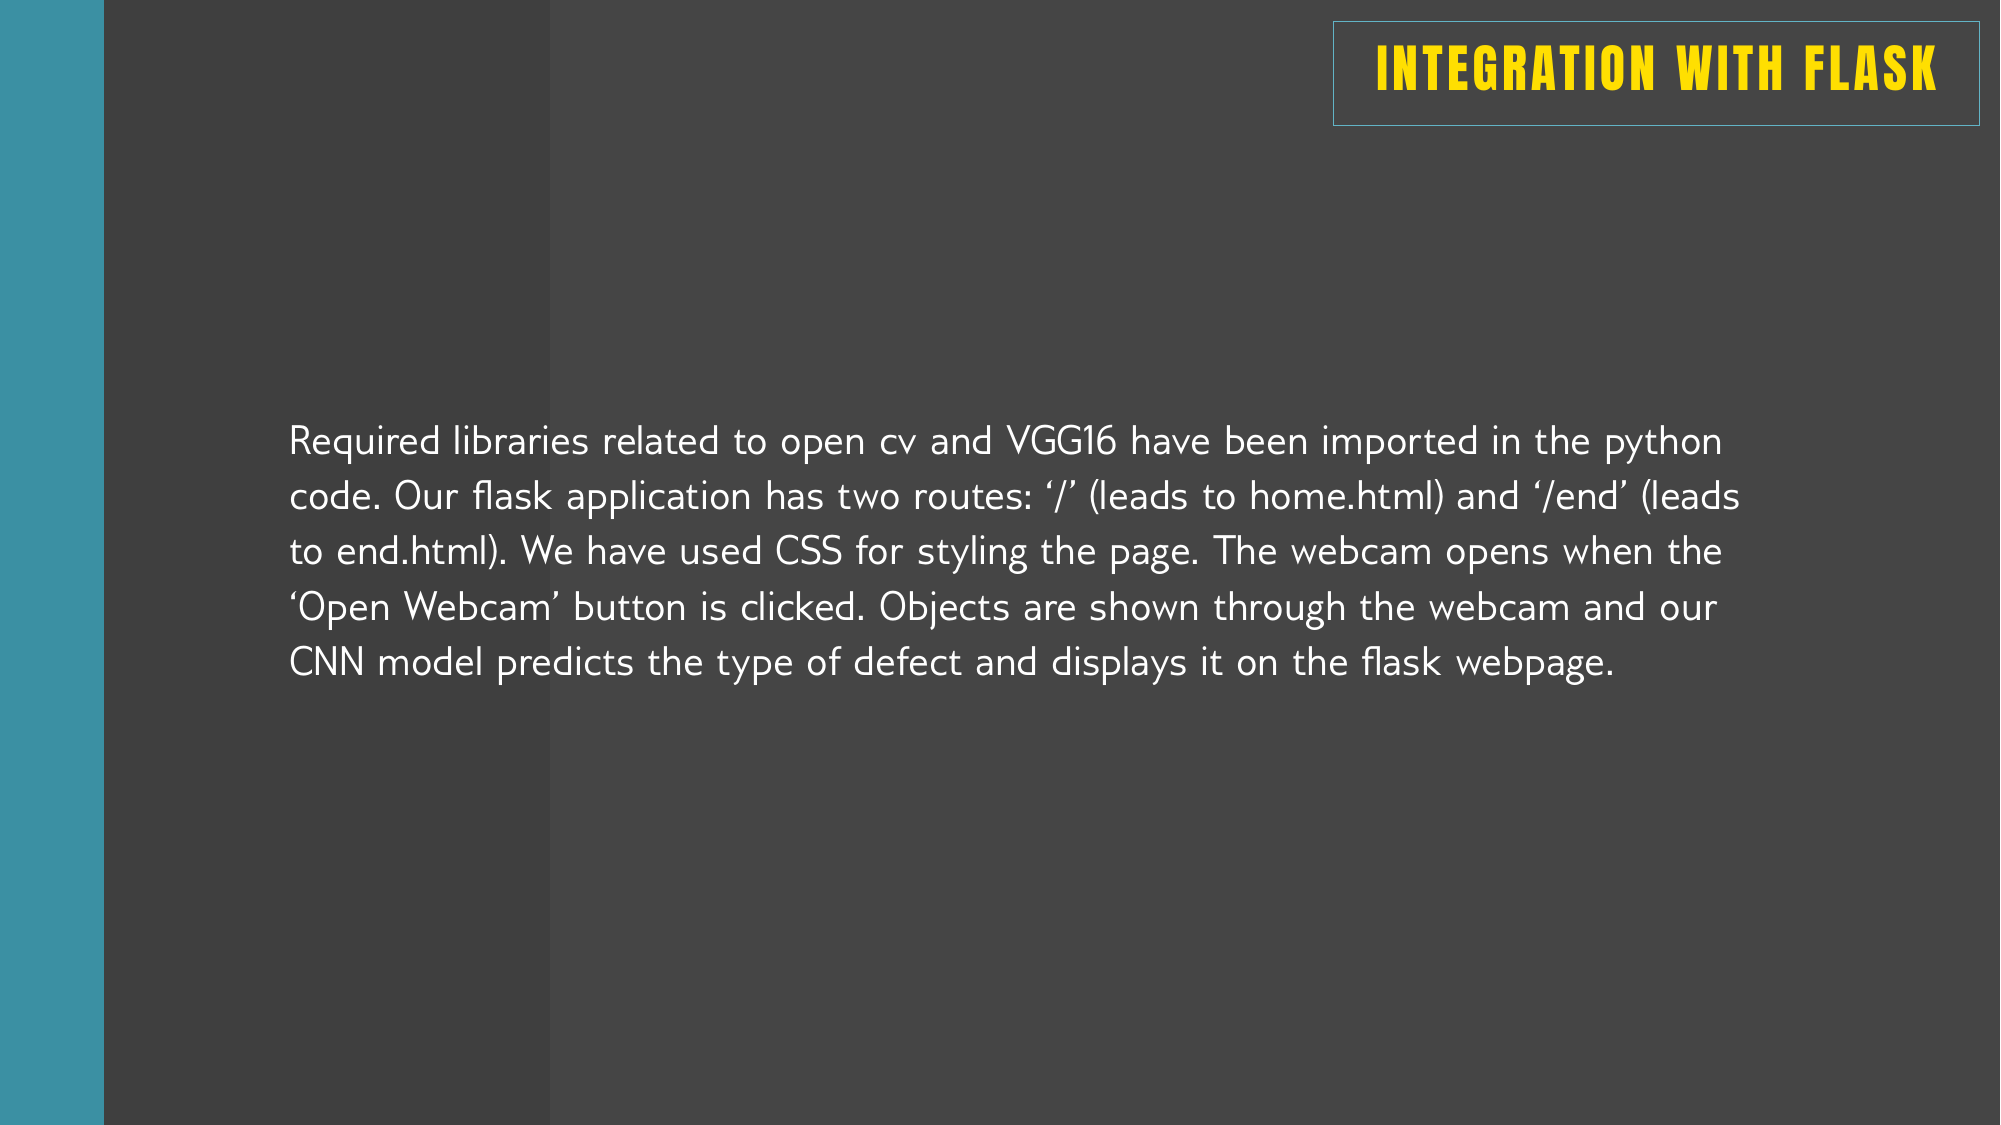

INTEGRATION WITH FLASK
Required libraries related to open cv and VGG16 have been imported in the python code. Our flask application has two routes: ‘/’ (leads to home.html) and ‘/end’ (leads to end.html). We have used CSS for styling the page. The webcam opens when the ‘Open Webcam’ button is clicked. Objects are shown through the webcam and our CNN model predicts the type of defect and displays it on the flask webpage.